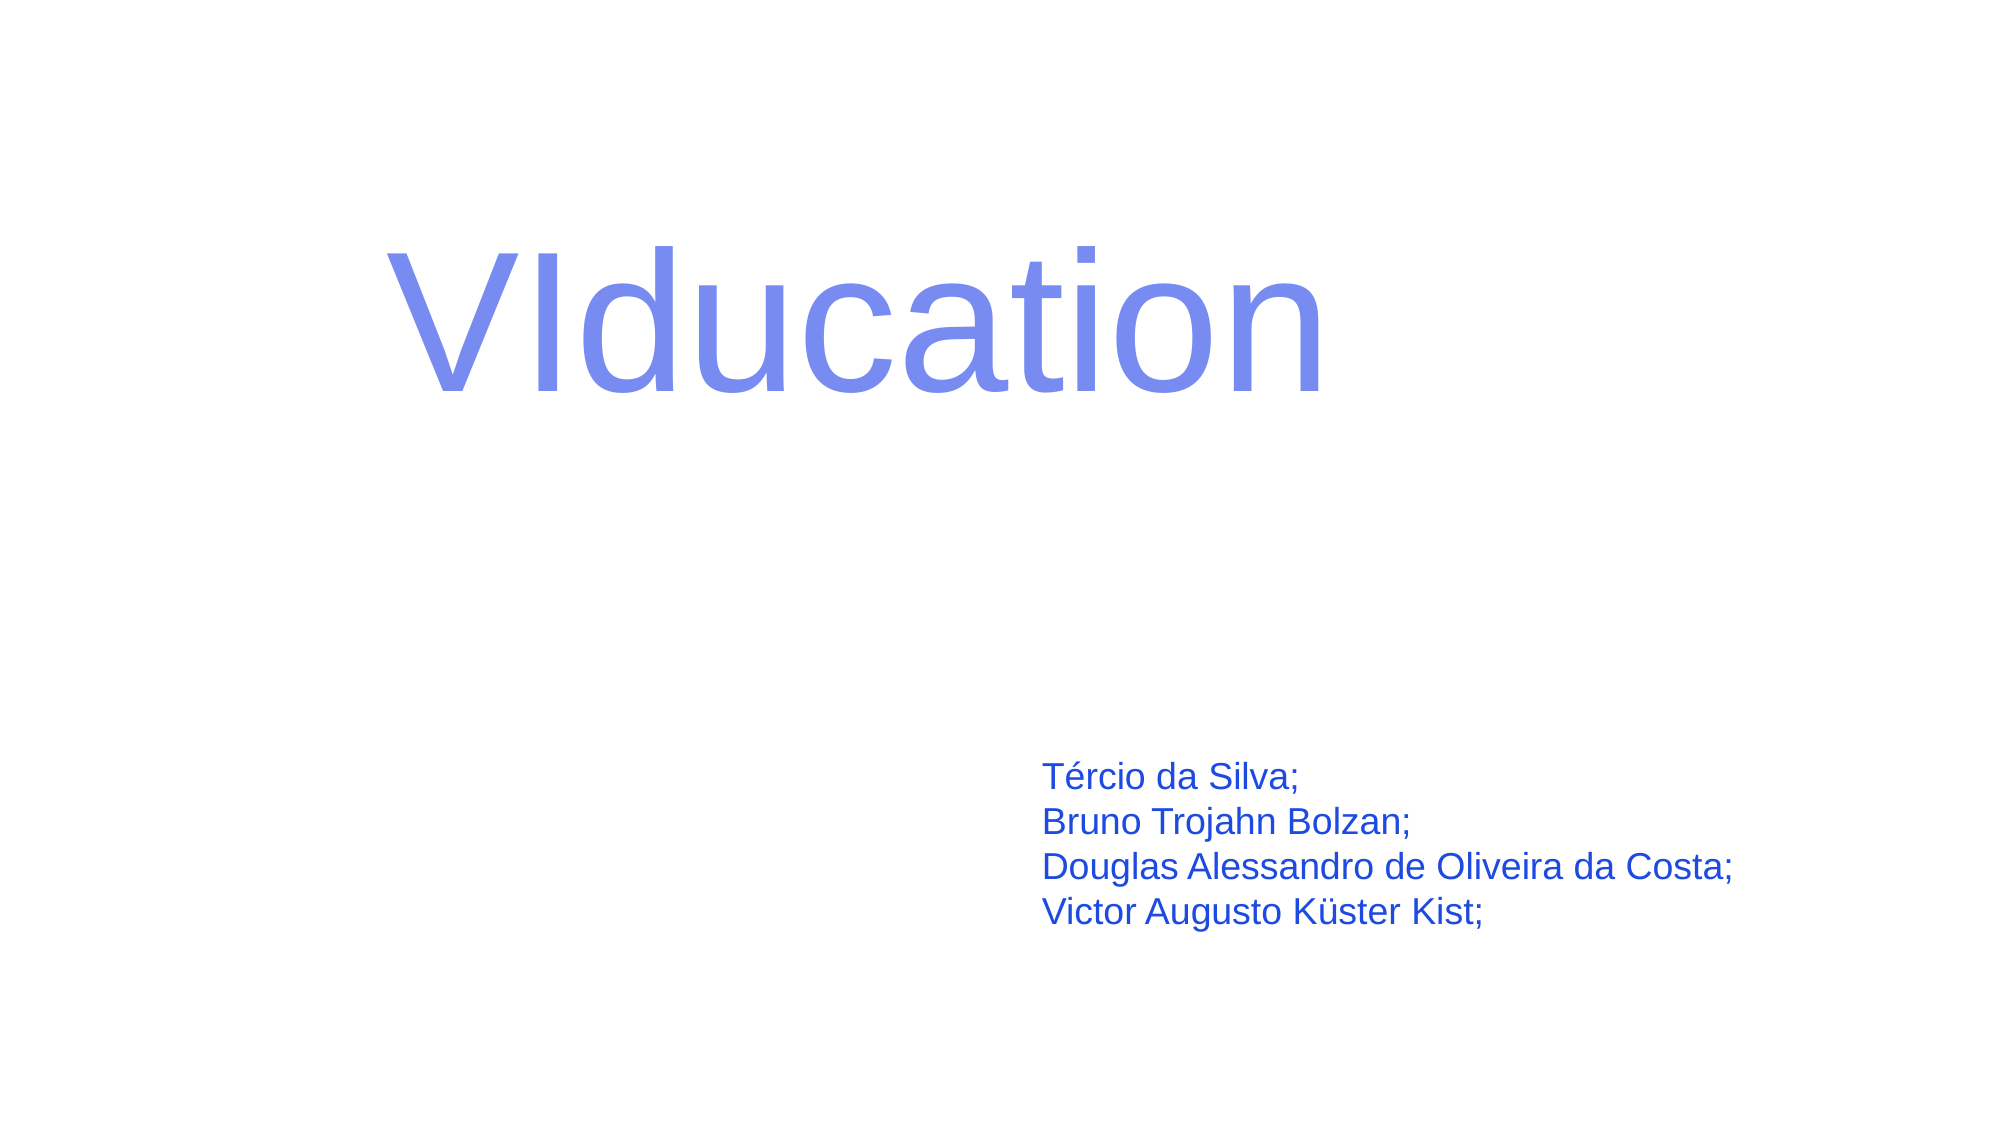

VIducation

Tércio da Silva;
Bruno Trojahn Bolzan;
Douglas Alessandro de Oliveira da Costa;
Victor Augusto Küster Kist;